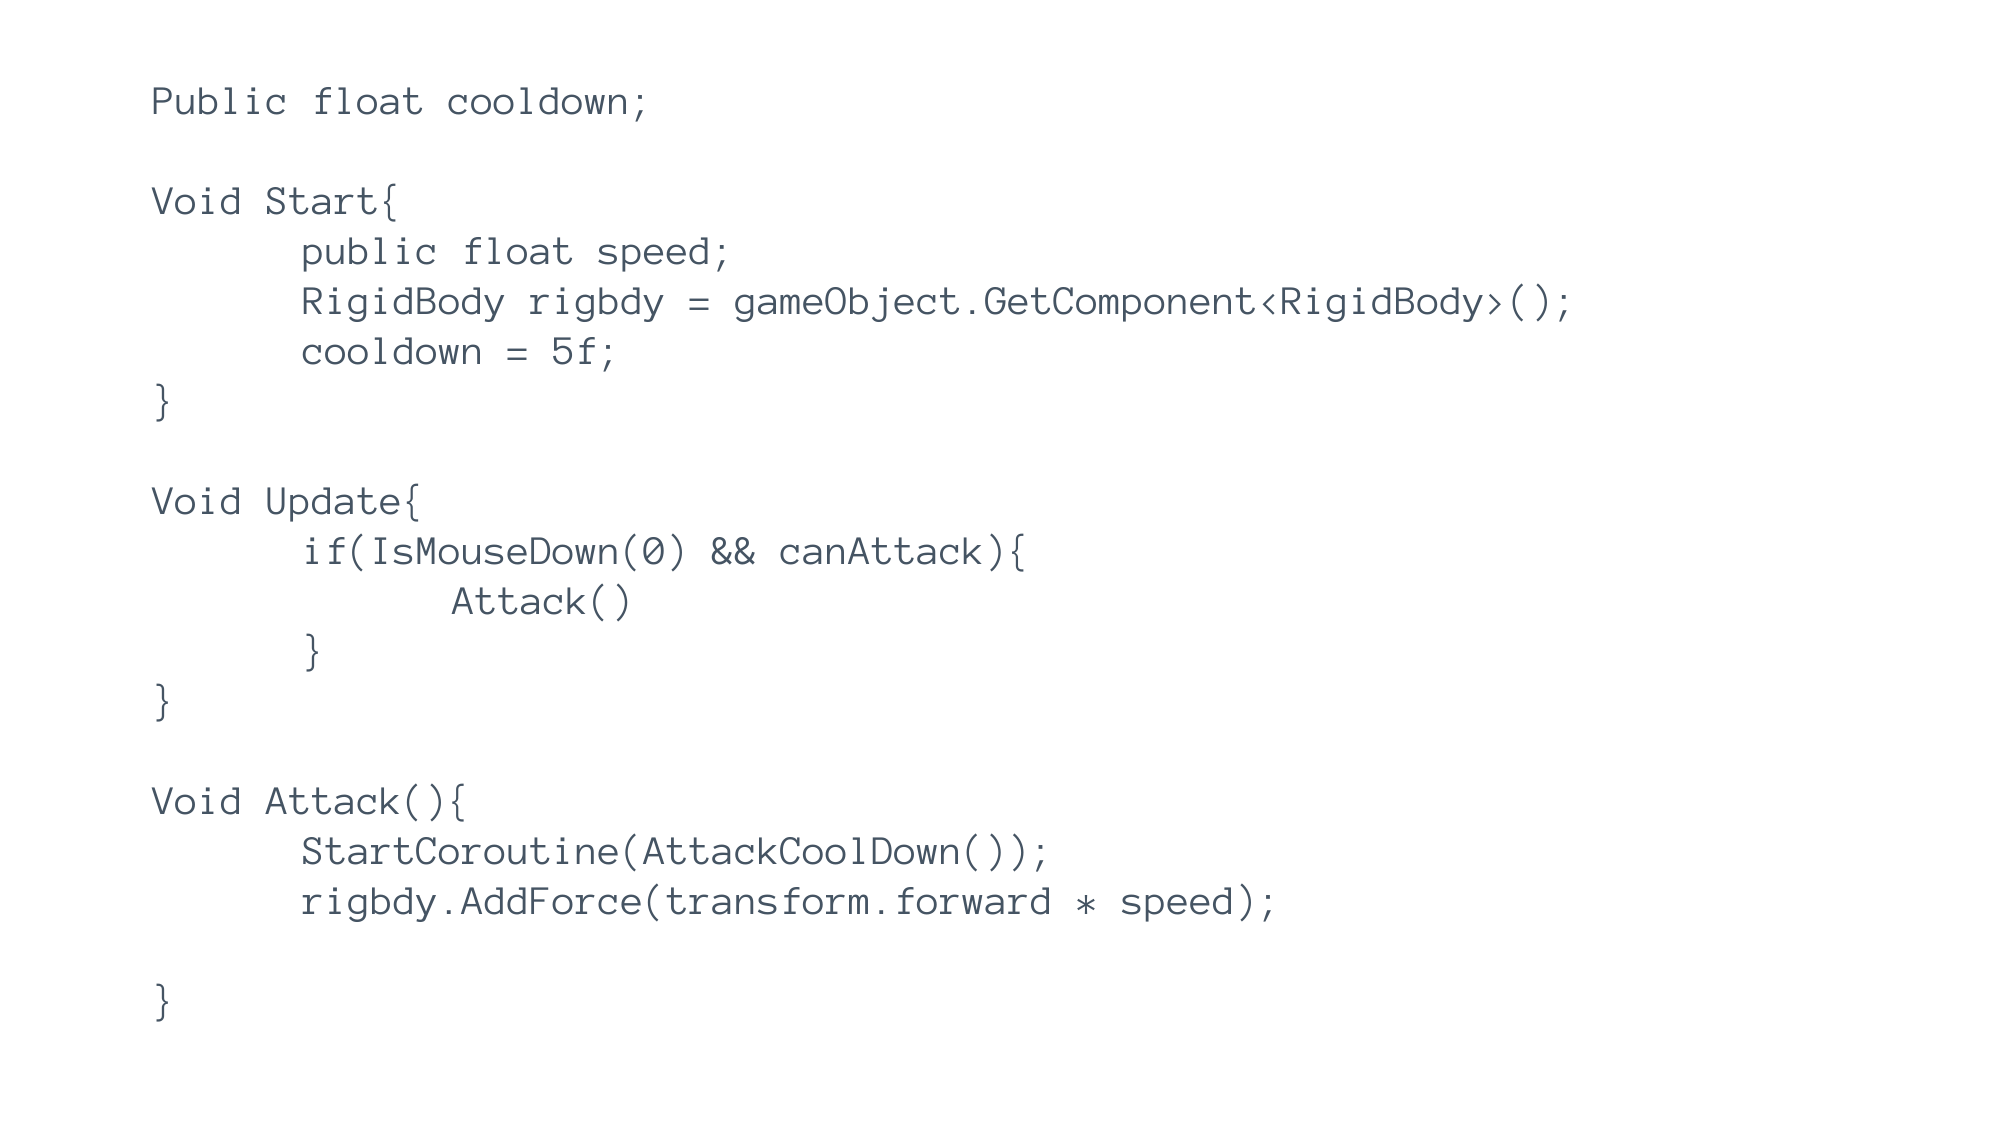

Public float cooldown;

Void Start{
	public float speed;
	RigidBody rigbdy = gameObject.GetComponent<RigidBody>();
	cooldown = 5f;
}

Void Update{
	if(IsMouseDown(0) && canAttack){
		Attack()
	}
}

Void Attack(){
	StartCoroutine(AttackCoolDown());
	rigbdy.AddForce(transform.forward * speed);

}
Player script